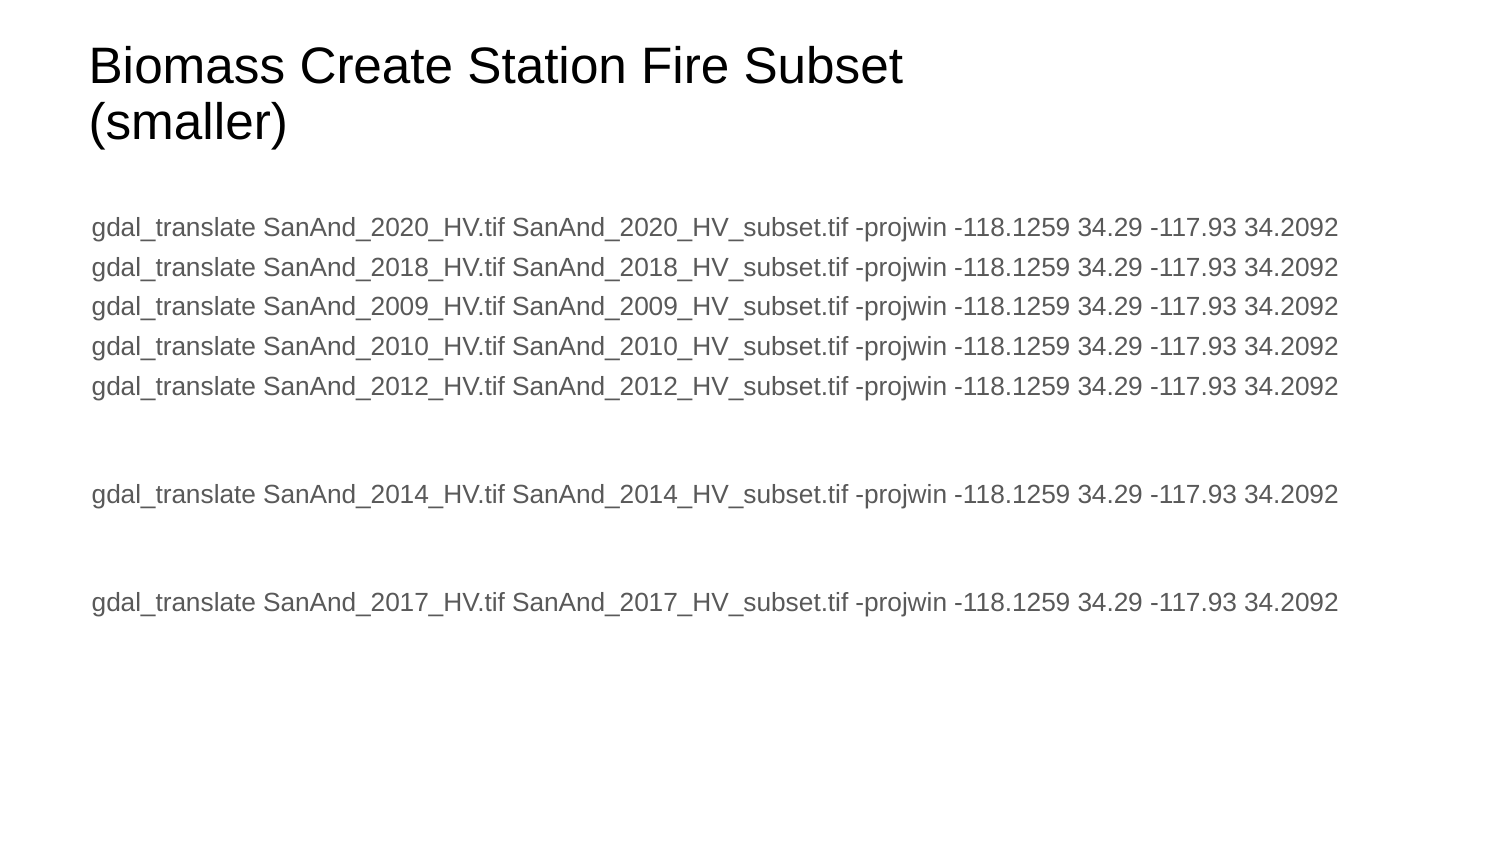

# Biomass Create Station Fire Subset (smaller)
gdal_translate SanAnd_2020_HV.tif SanAnd_2020_HV_subset.tif -projwin -118.1259 34.29 -117.93 34.2092
gdal_translate SanAnd_2018_HV.tif SanAnd_2018_HV_subset.tif -projwin -118.1259 34.29 -117.93 34.2092
gdal_translate SanAnd_2009_HV.tif SanAnd_2009_HV_subset.tif -projwin -118.1259 34.29 -117.93 34.2092
gdal_translate SanAnd_2010_HV.tif SanAnd_2010_HV_subset.tif -projwin -118.1259 34.29 -117.93 34.2092
gdal_translate SanAnd_2012_HV.tif SanAnd_2012_HV_subset.tif -projwin -118.1259 34.29 -117.93 34.2092

gdal_translate SanAnd_2014_HV.tif SanAnd_2014_HV_subset.tif -projwin -118.1259 34.29 -117.93 34.2092

gdal_translate SanAnd_2017_HV.tif SanAnd_2017_HV_subset.tif -projwin -118.1259 34.29 -117.93 34.2092